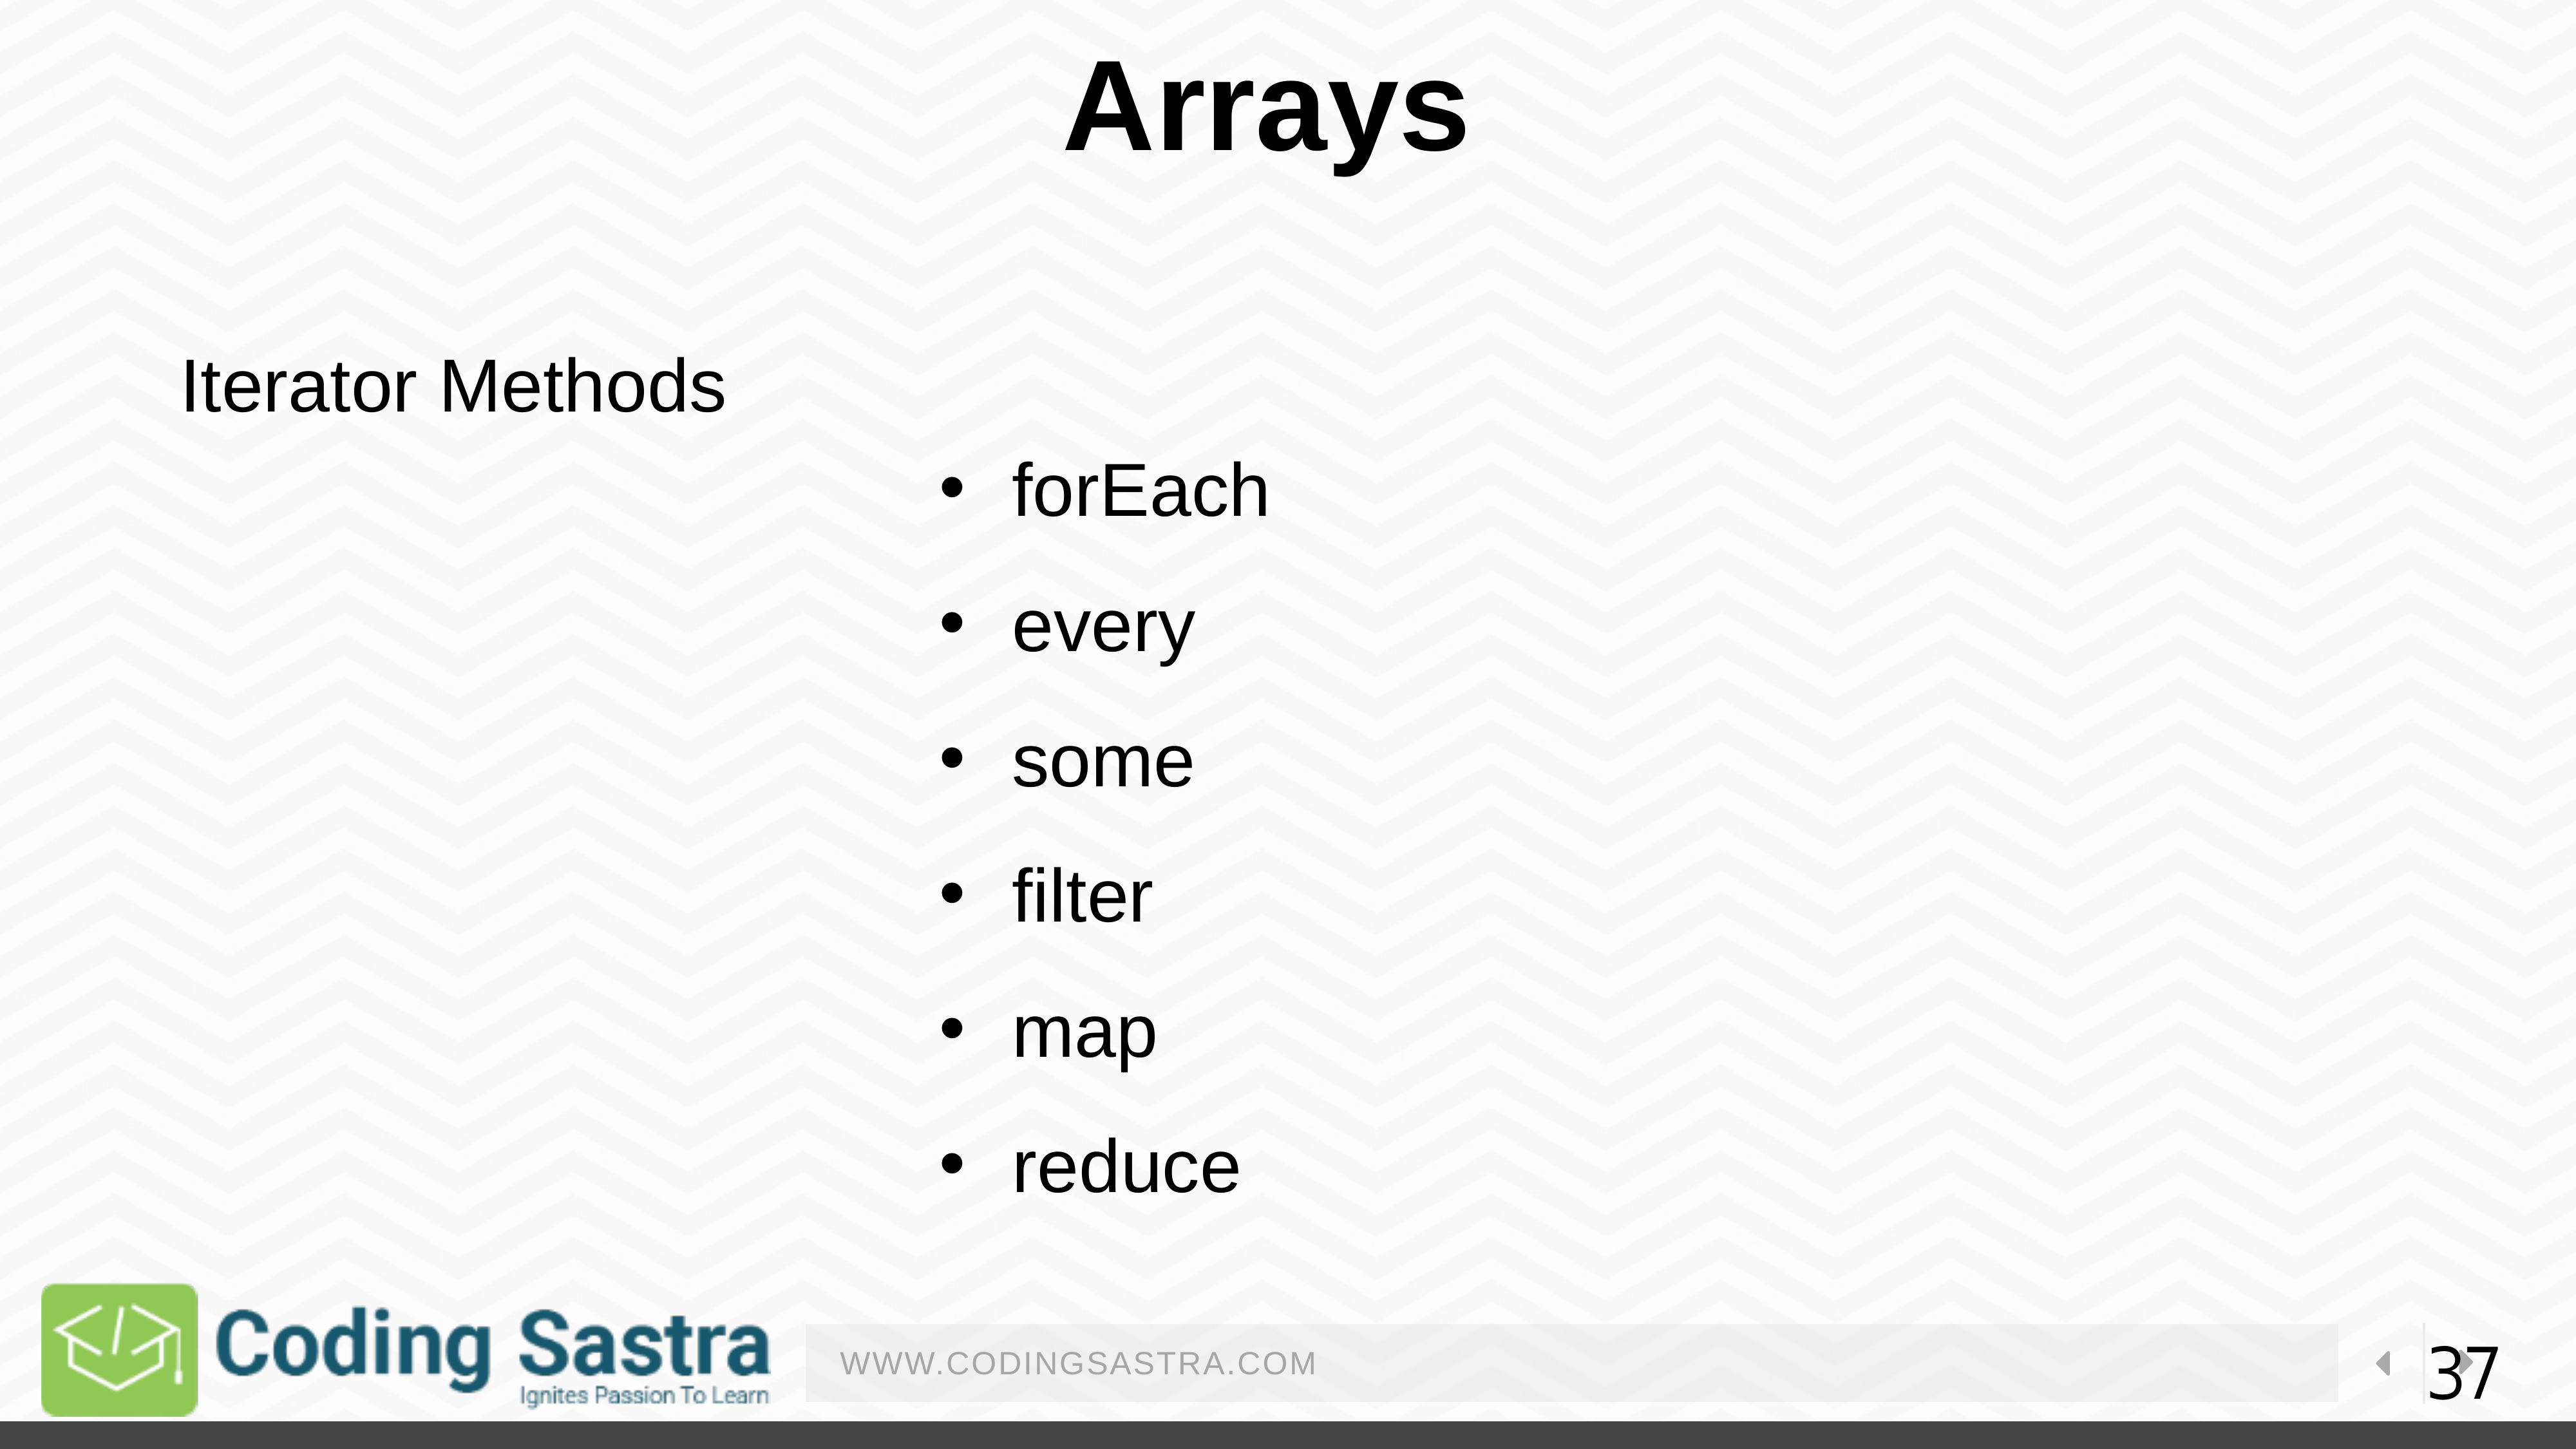

Arrays
Iterator Methods​
forEach​
every​
some​
filter​
map​
reduce
37